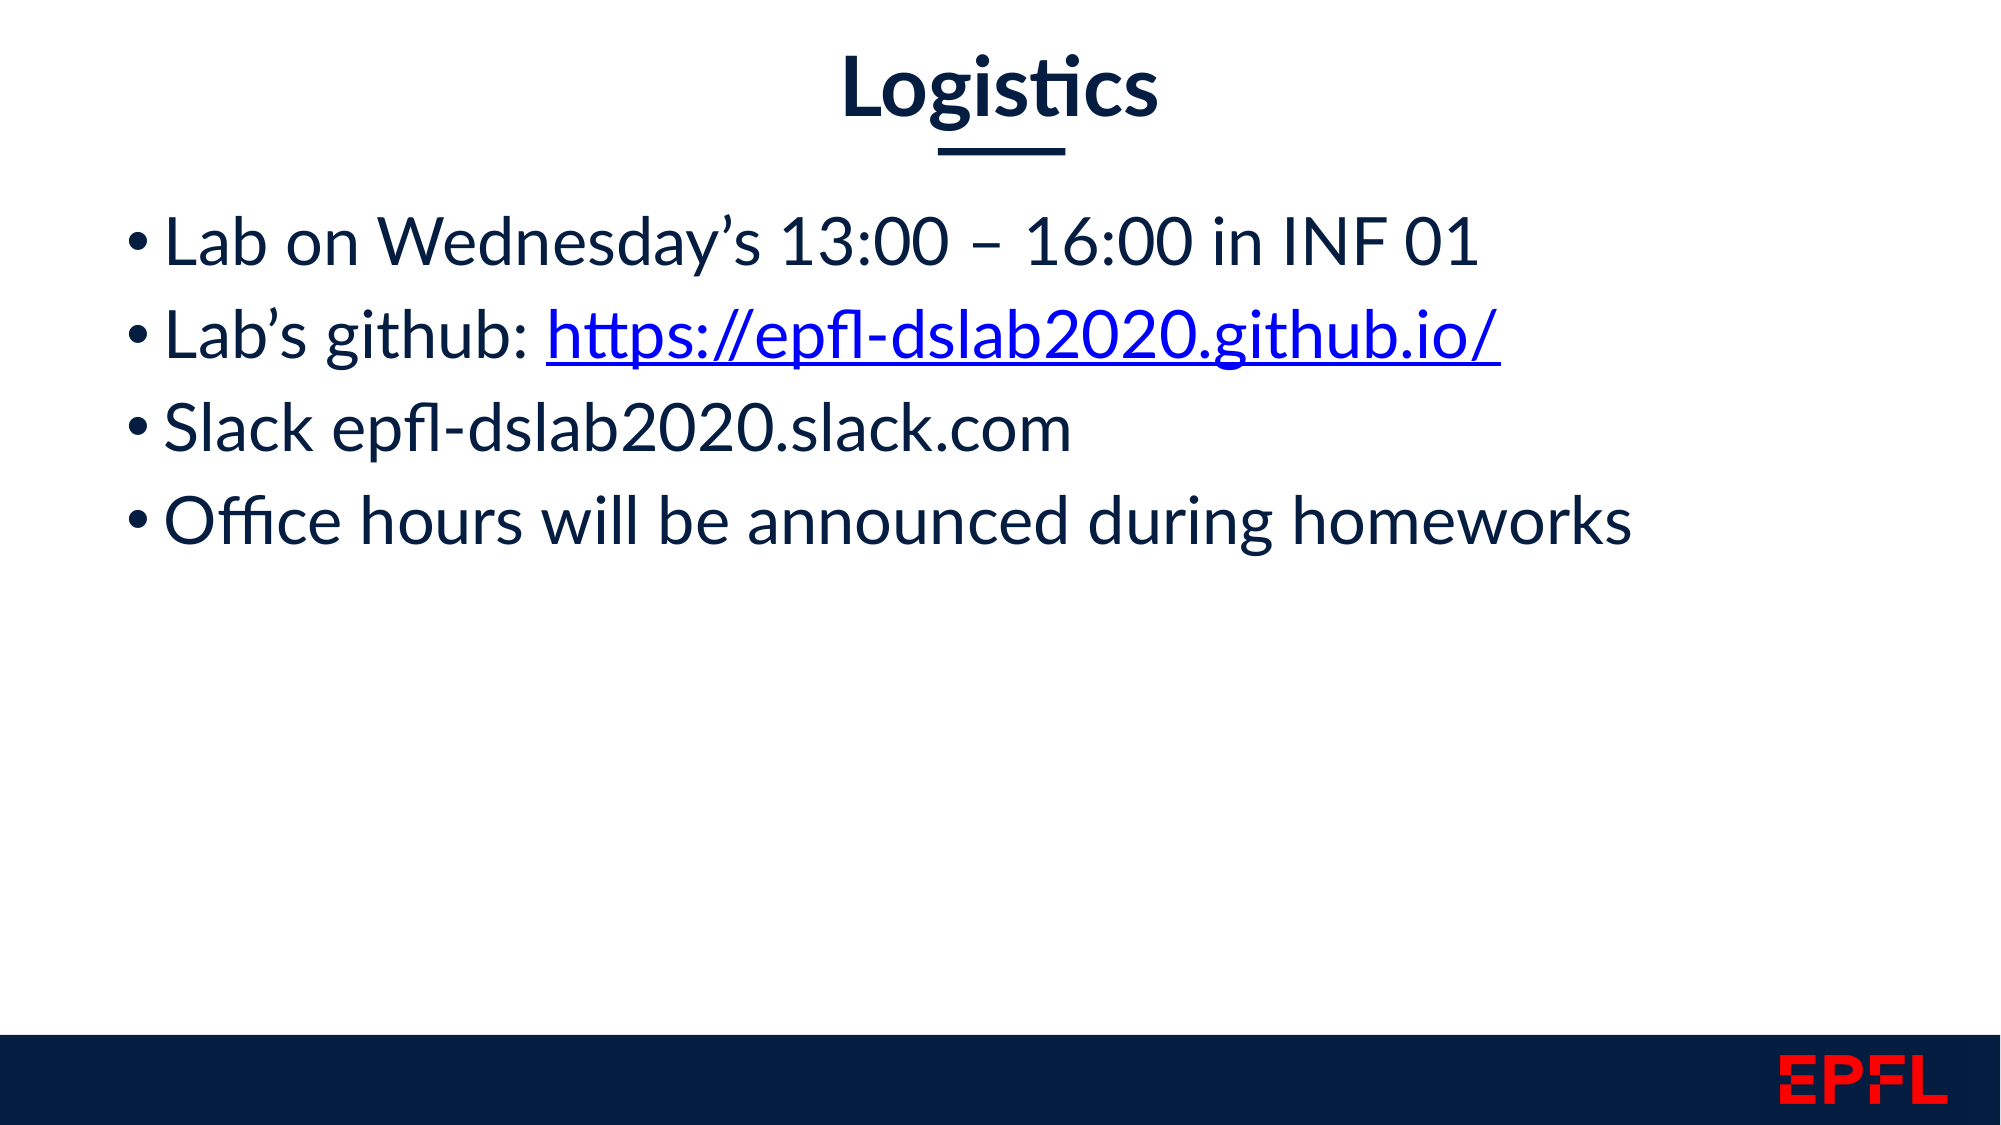

Logistics

Lab on Wednesday’s 13:00 – 16:00 in INF 01
Lab’s github: https://epfl-dslab2020.github.io/
Slack epfl-dslab2020.slack.com
Office hours will be announced during homeworks